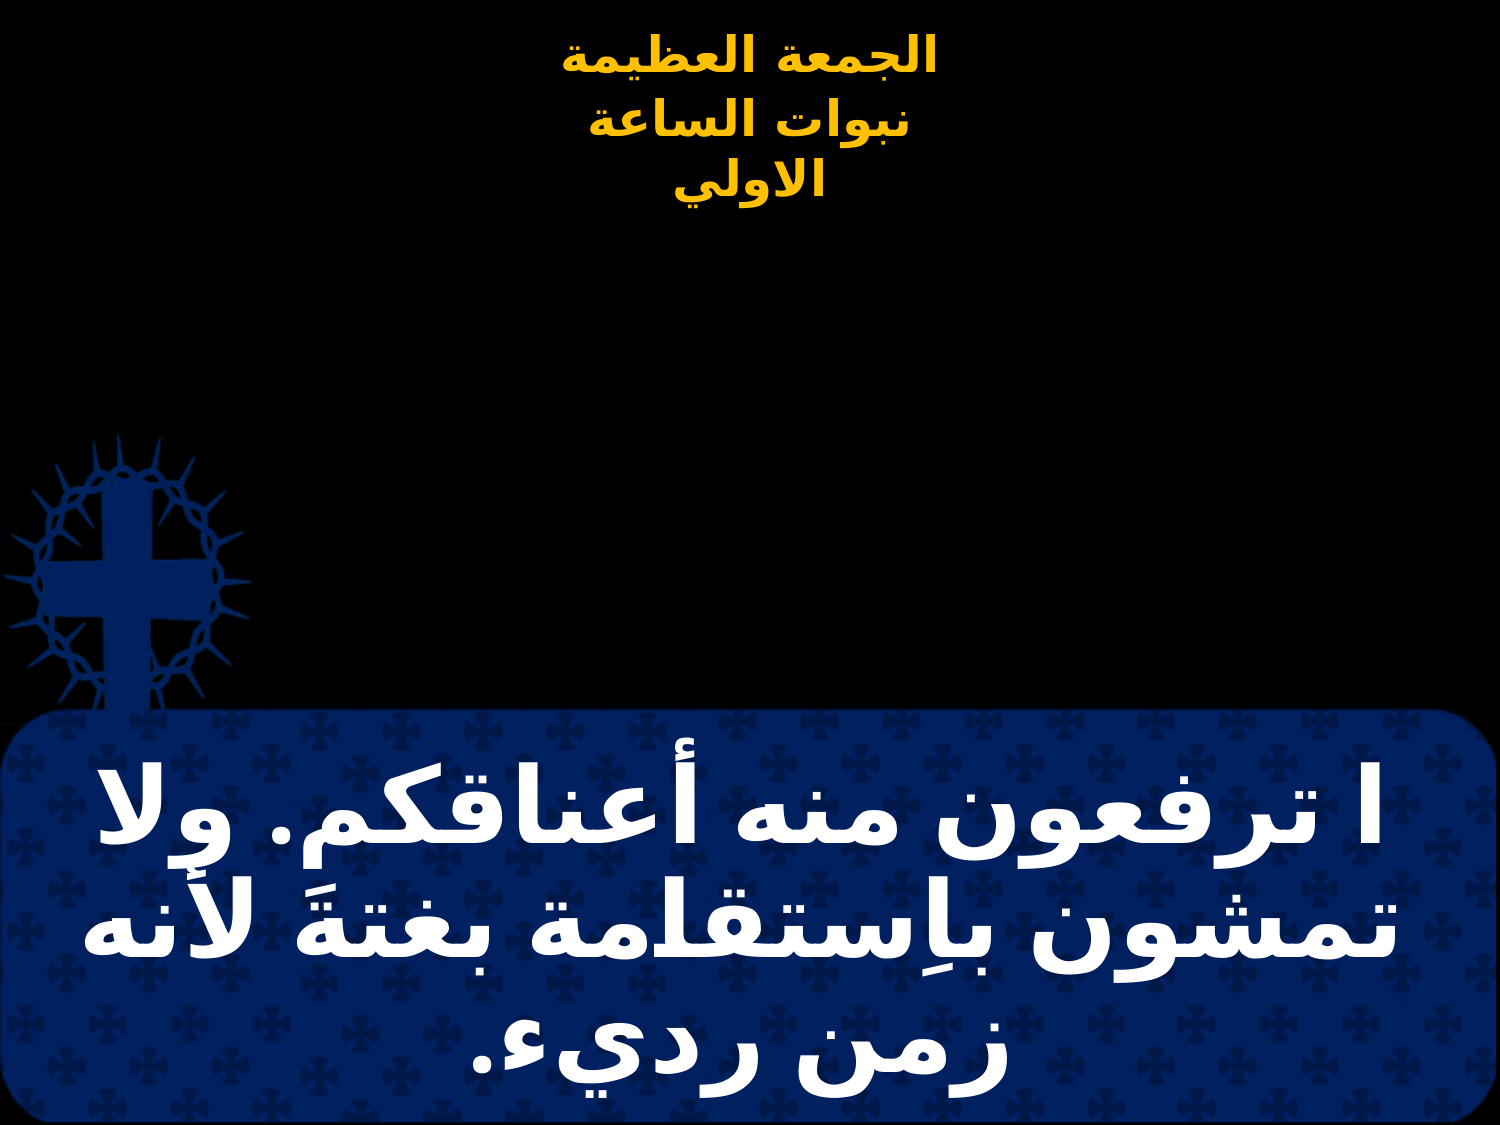

# ا ترفعون منه أعناقكم. ولا تمشون باِستقامة بغتةَ لأنه زمن رديء.